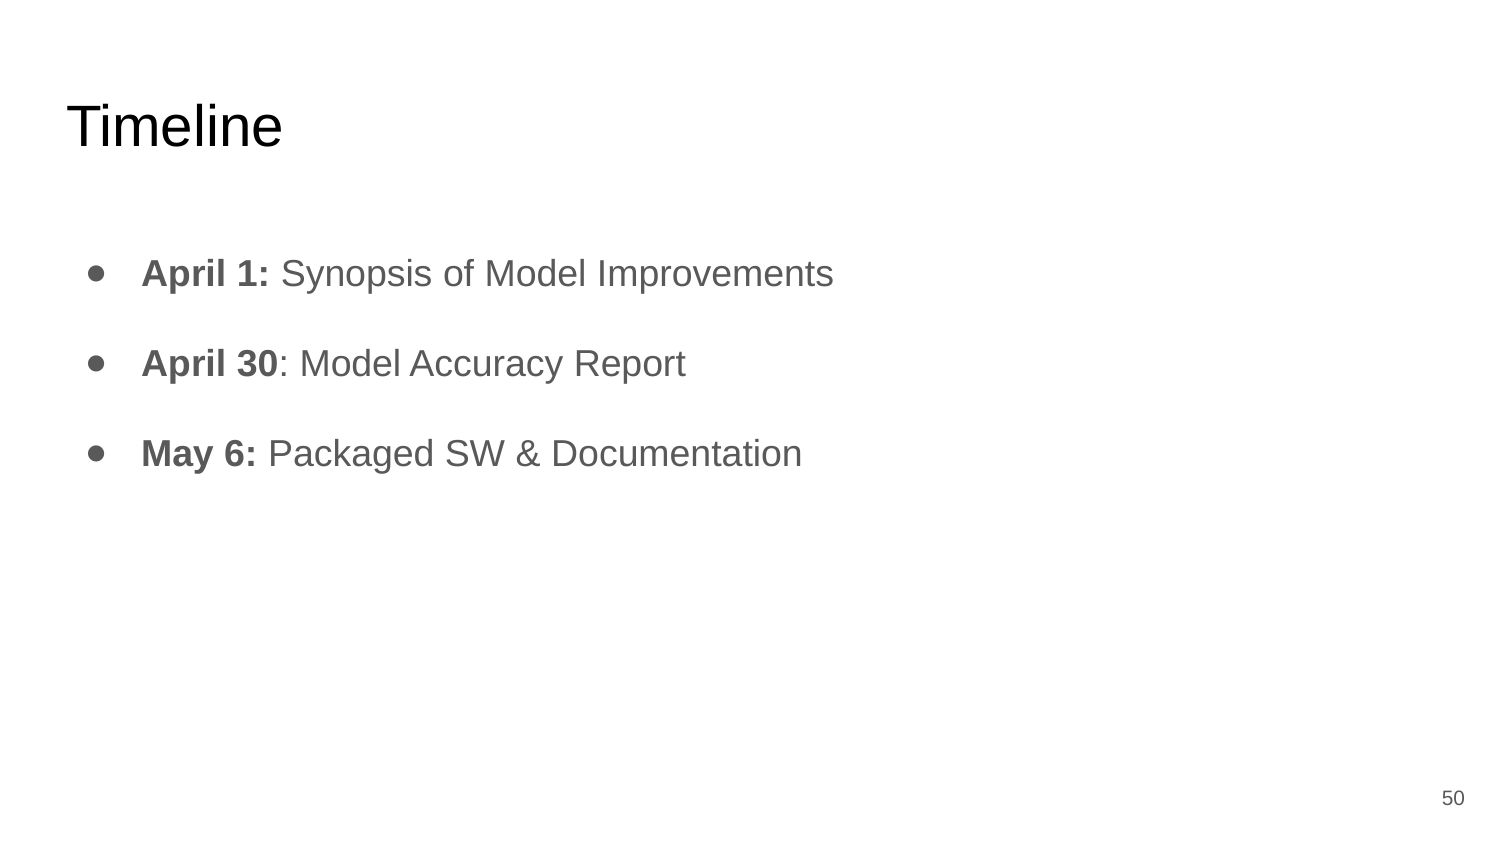

# Timeline
April 1: Synopsis of Model Improvements
April 30: Model Accuracy Report
May 6: Packaged SW & Documentation
50